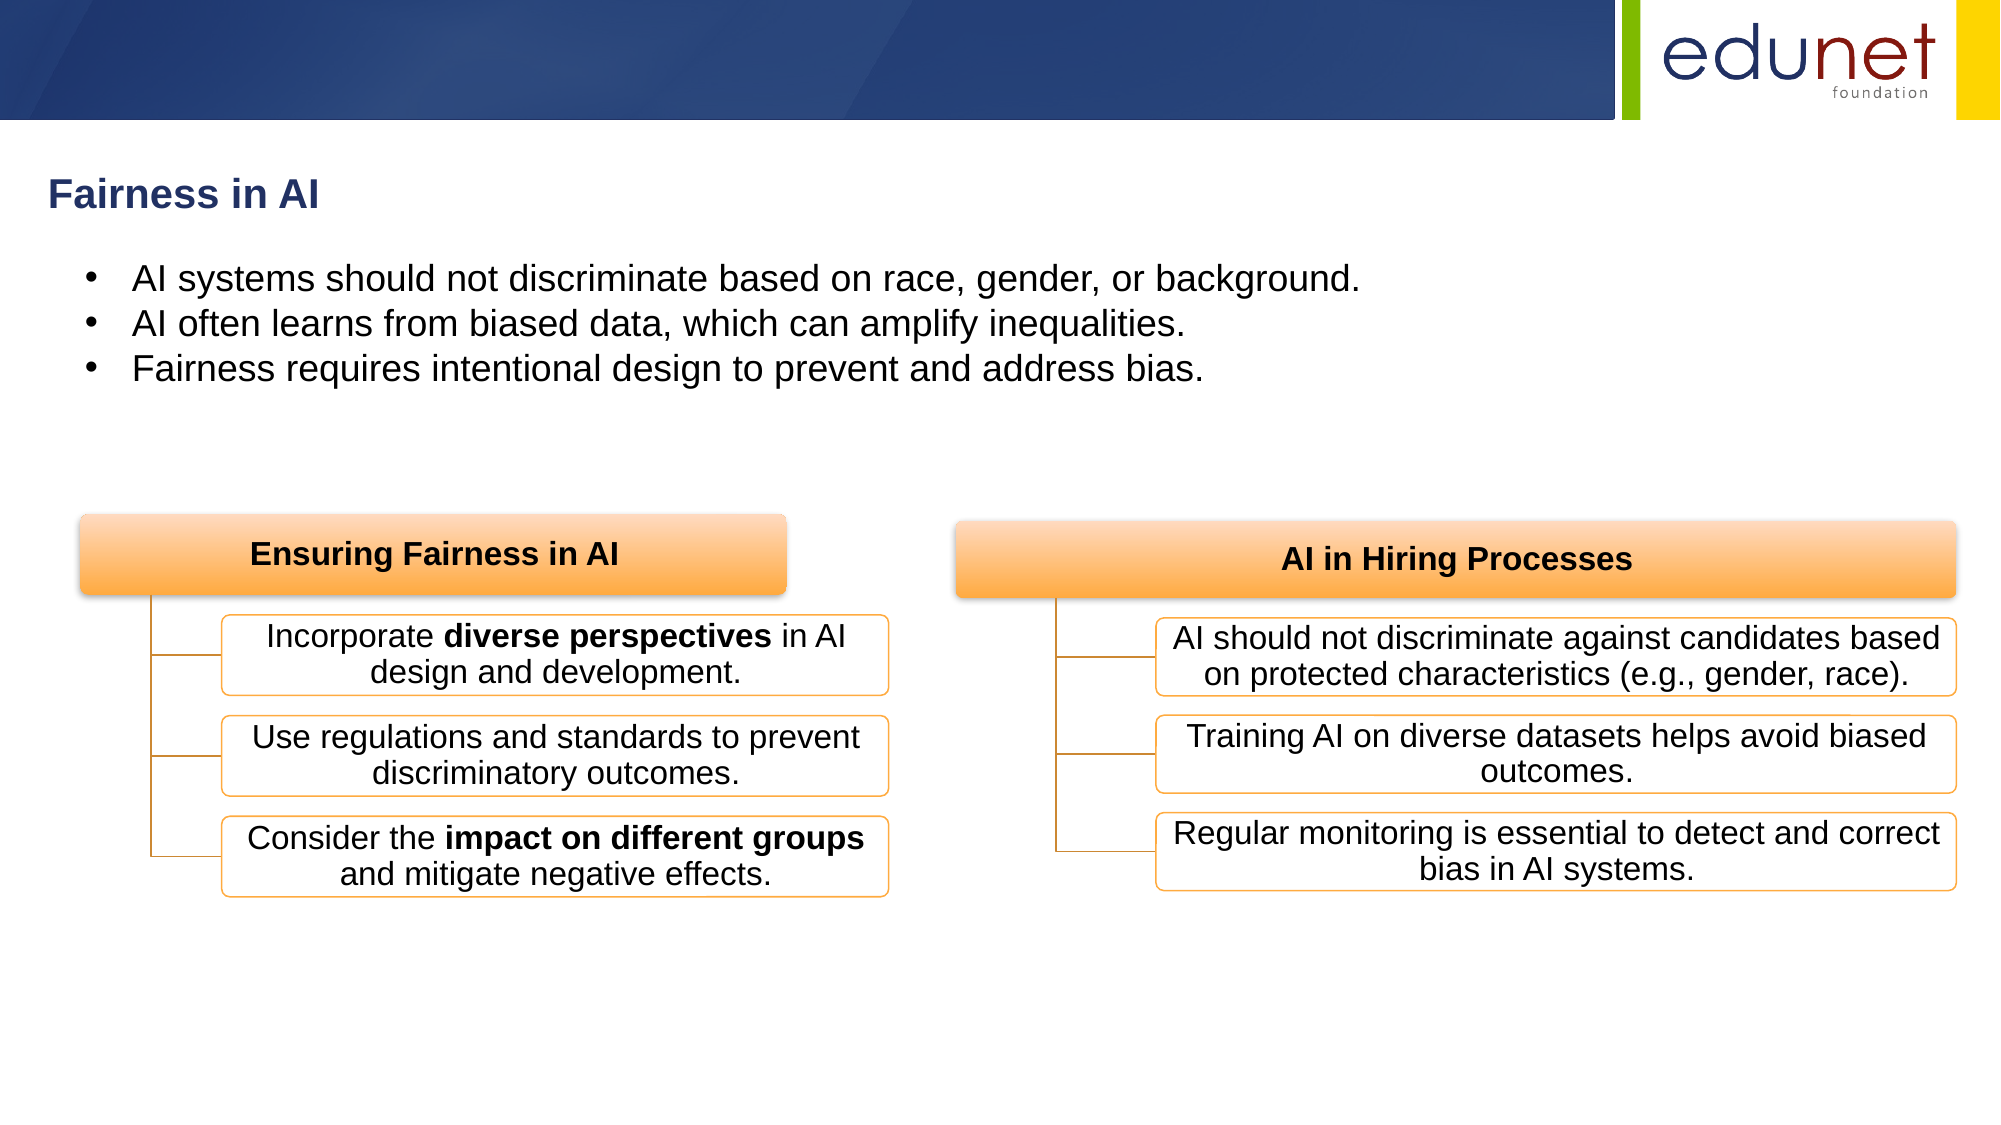

Fairness in AI
AI systems should not discriminate based on race, gender, or background.
AI often learns from biased data, which can amplify inequalities.
Fairness requires intentional design to prevent and address bias.
AI in Hiring Processes
AI should not discriminate against candidates based on protected characteristics (e.g., gender, race).
Training AI on diverse datasets helps avoid biased outcomes.
Regular monitoring is essential to detect and correct bias in AI systems.
Ensuring Fairness in AI
Incorporate diverse perspectives in AI design and development.
Use regulations and standards to prevent discriminatory outcomes.
Consider the impact on different groups and mitigate negative effects.